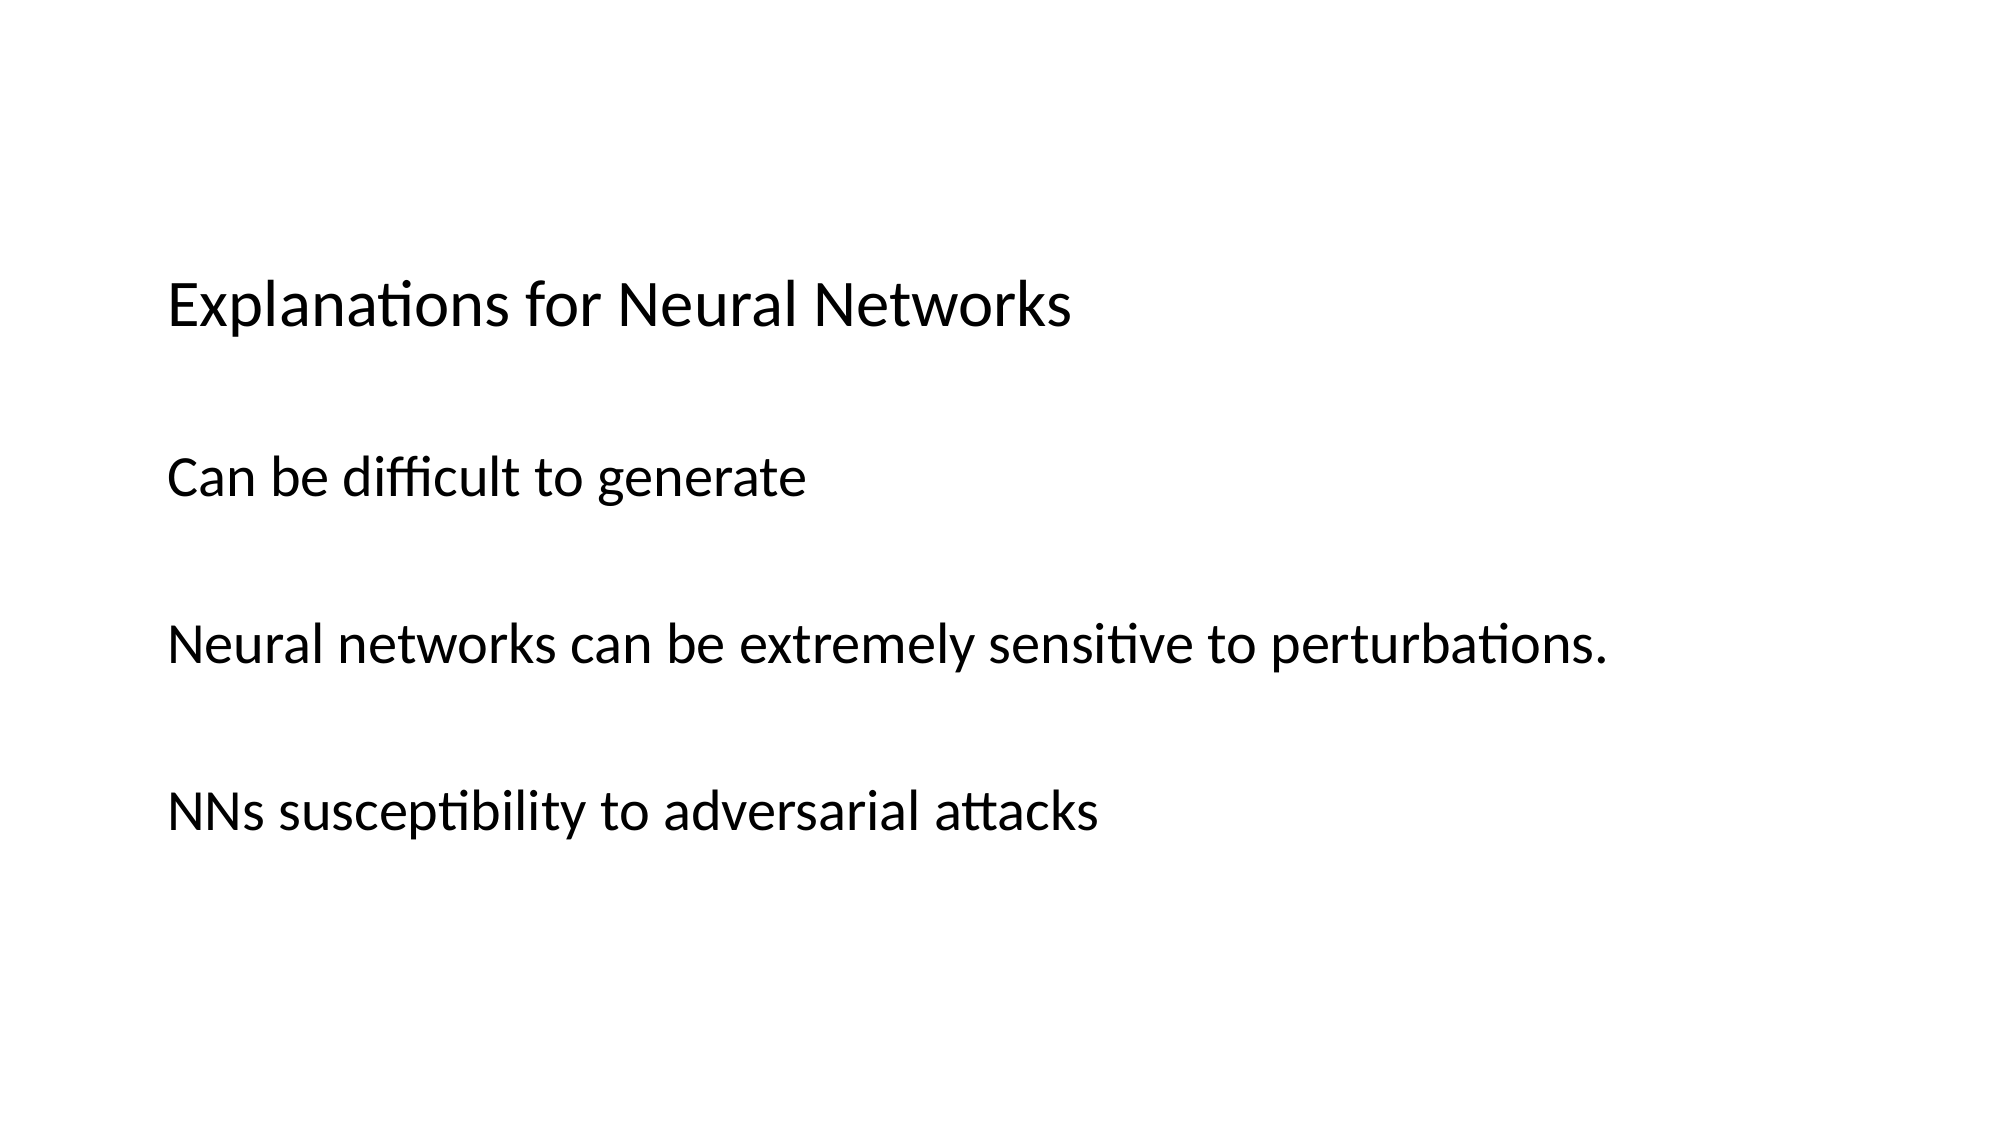

# Explanations for Neural Networks

Can be difficult to generate

Neural networks can be extremely sensitive to perturbations.

NNs susceptibility to adversarial attacks